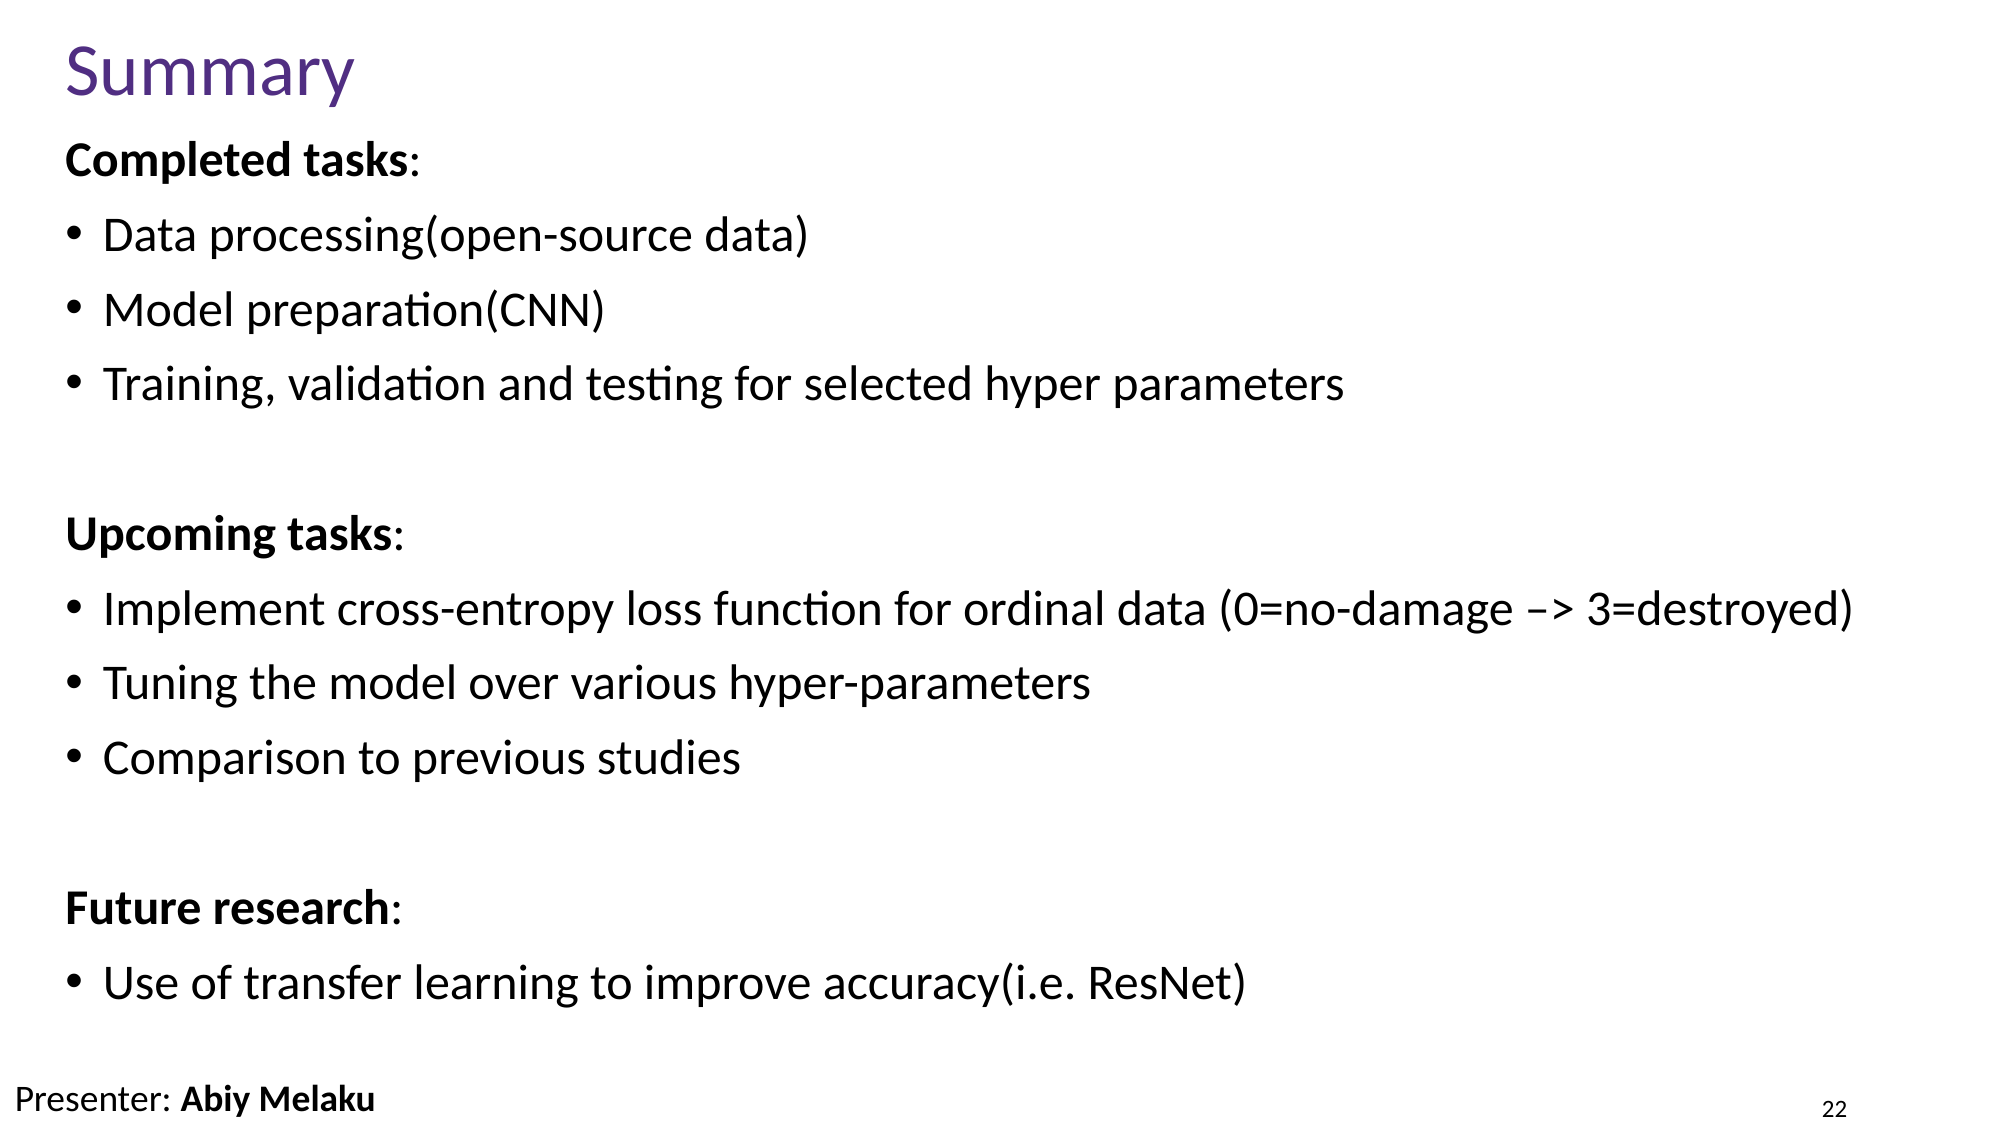

# Summary
Completed tasks:
Data processing(open-source data)
Model preparation(CNN)
Training, validation and testing for selected hyper parameters

Upcoming tasks:
Implement cross-entropy loss function for ordinal data (0=no-damage –> 3=destroyed)
Tuning the model over various hyper-parameters
Comparison to previous studies

Future research:
Use of transfer learning to improve accuracy(i.e. ResNet)

Presenter: Abiy Melaku
22